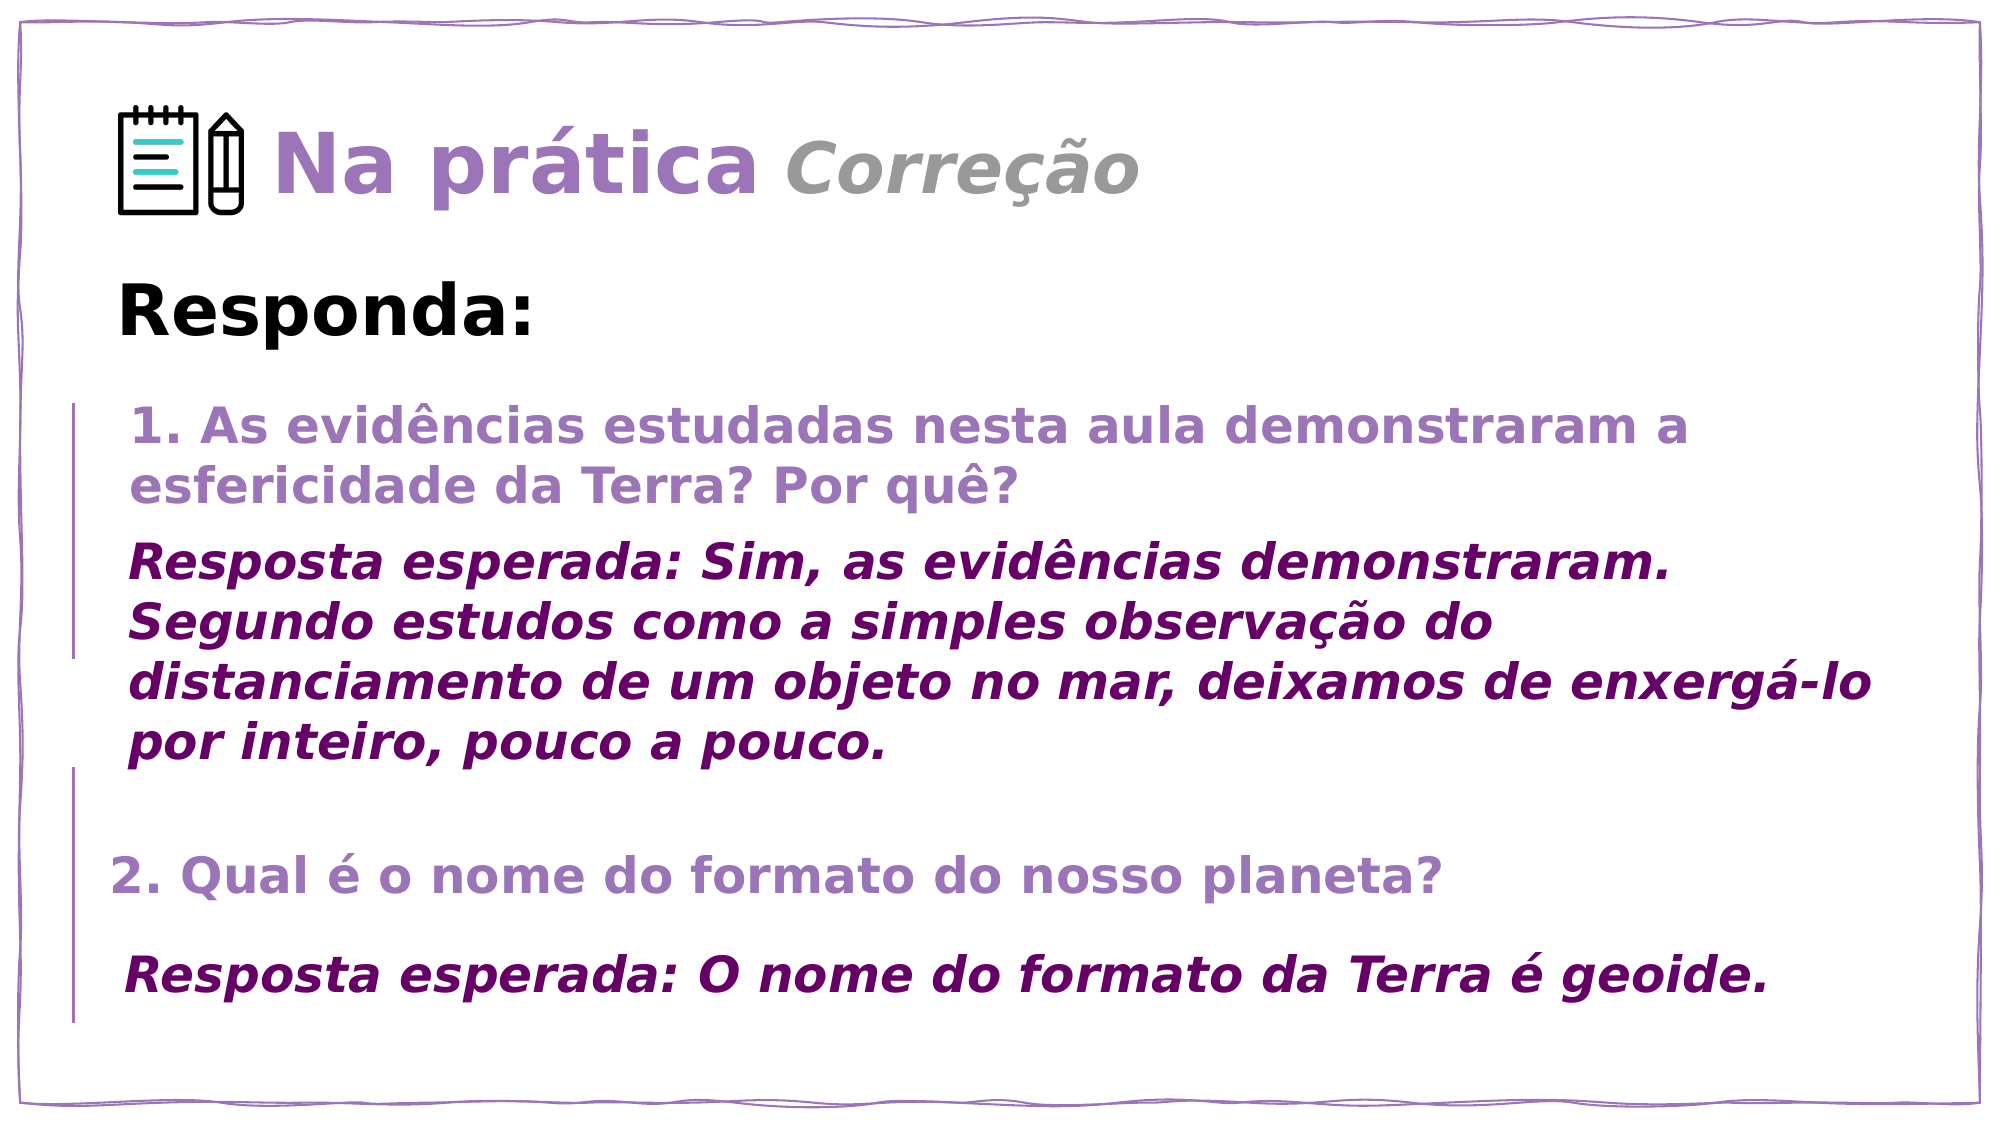

Correção
Responda:
1. As evidências estudadas nesta aula demonstraram a esfericidade da Terra? Por quê?
Resposta esperada: Sim, as evidências demonstraram. Segundo estudos como a simples observação do distanciamento de um objeto no mar, deixamos de enxergá-lo por inteiro, pouco a pouco.
2. Qual é o nome do formato do nosso planeta?
Resposta esperada: O nome do formato da Terra é geoide.